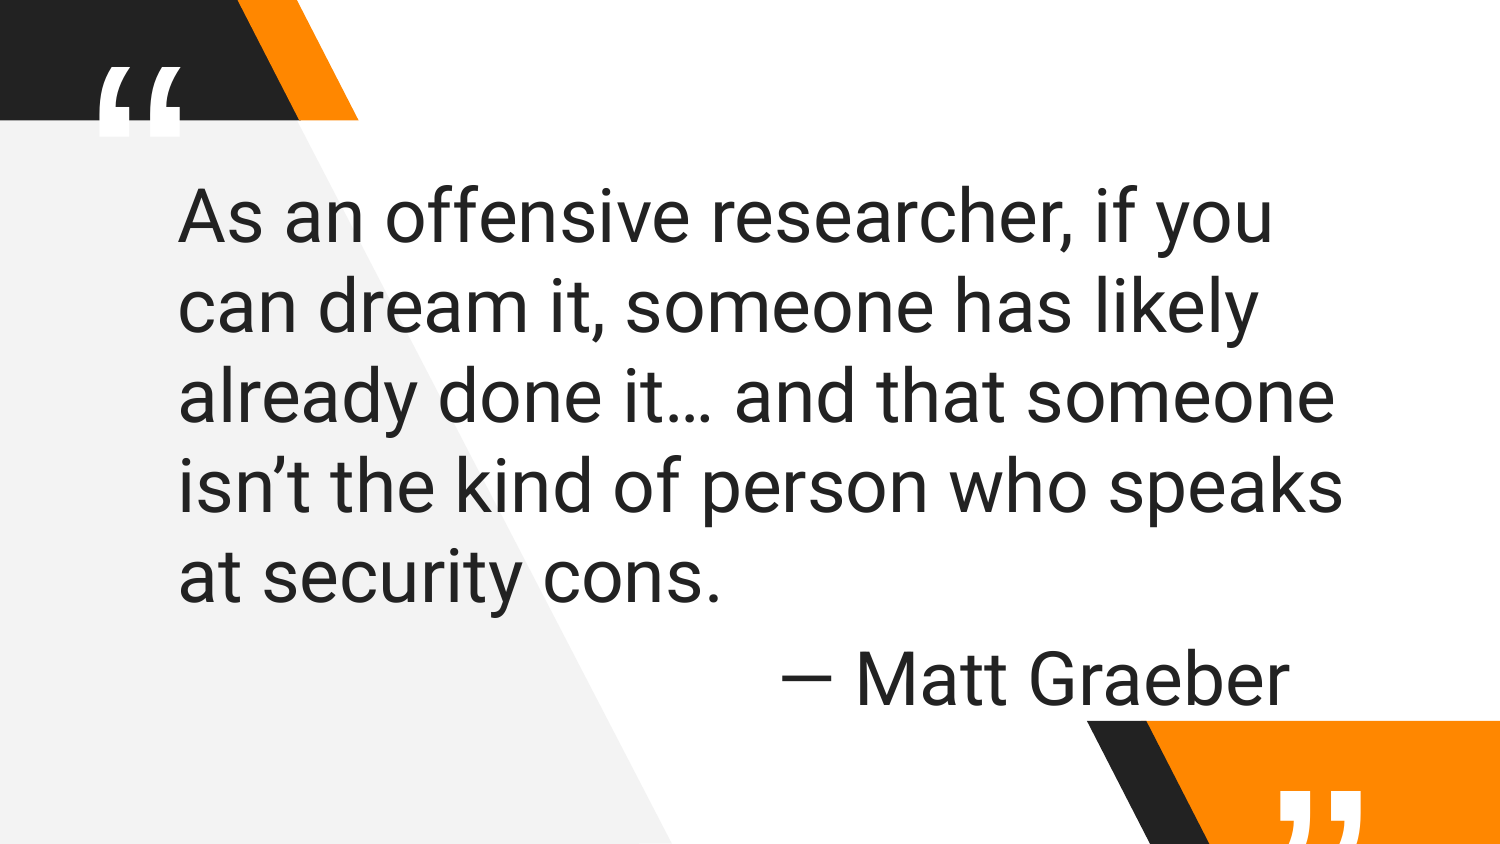

As an offensive researcher, if you can dream it, someone has likely already done it… and that someone isn’t the kind of person who speaks at security cons.
				— Matt Graeber